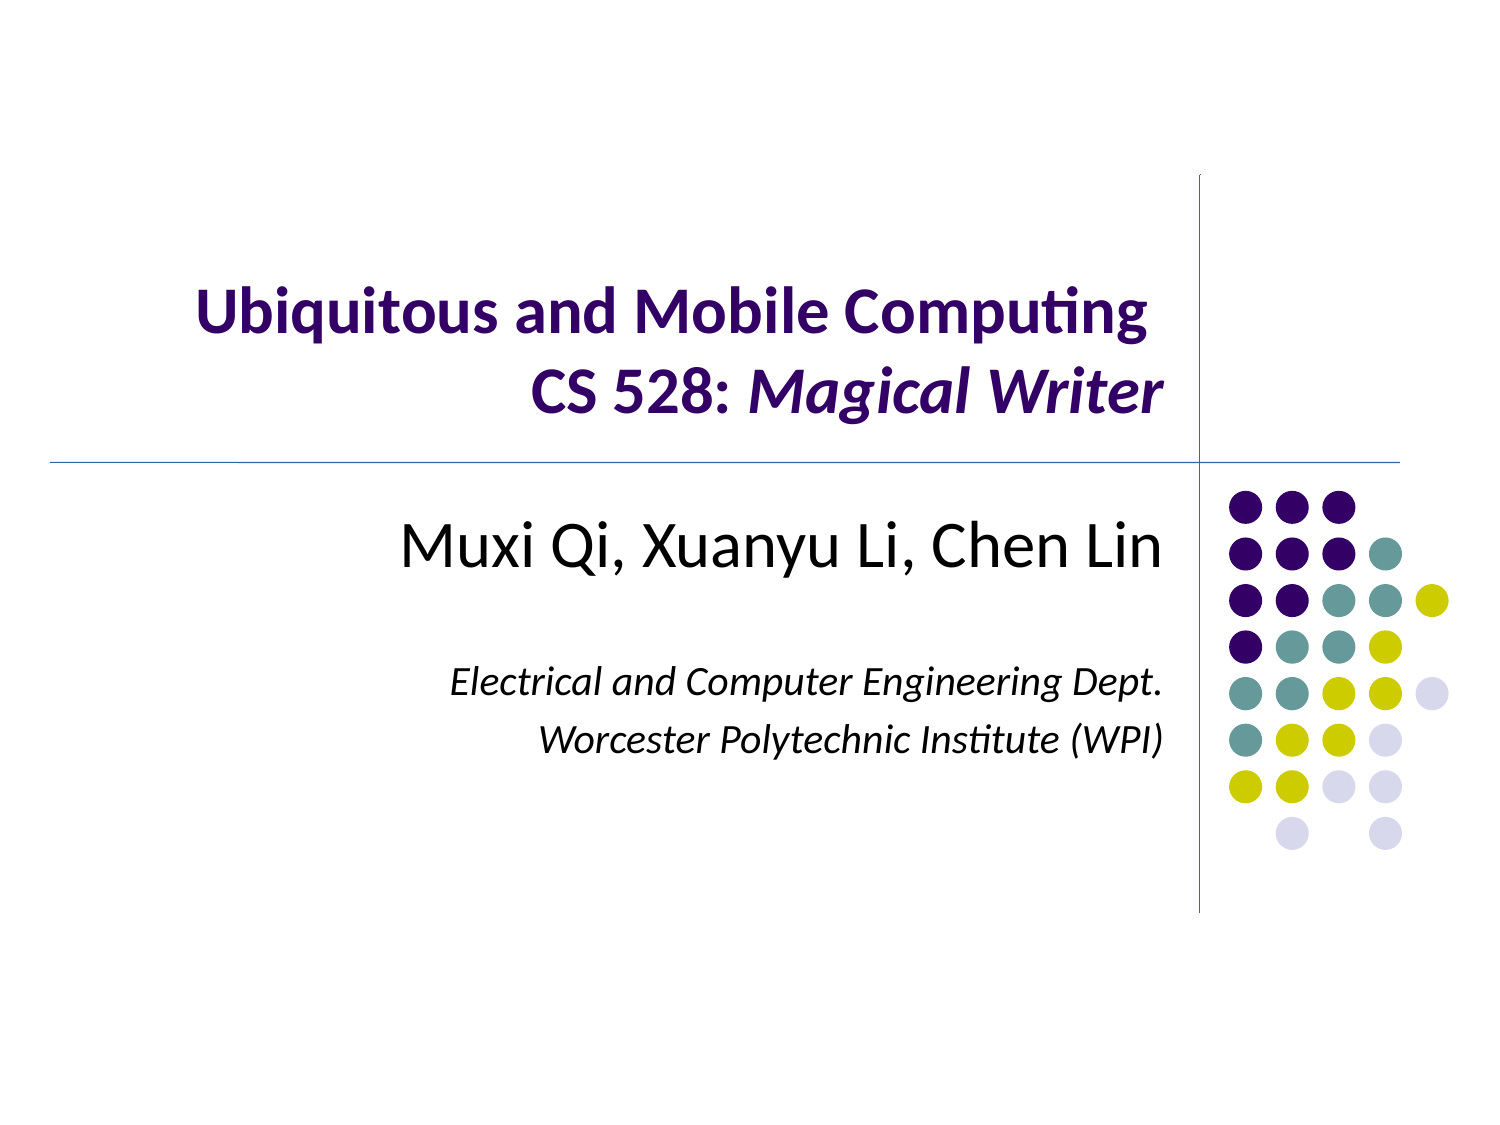

Ubiquitous and Mobile Computing
CS 528: Magical Writer
Muxi Qi, Xuanyu Li, Chen Lin

Electrical and Computer Engineering Dept.
Worcester Polytechnic Institute (WPI)